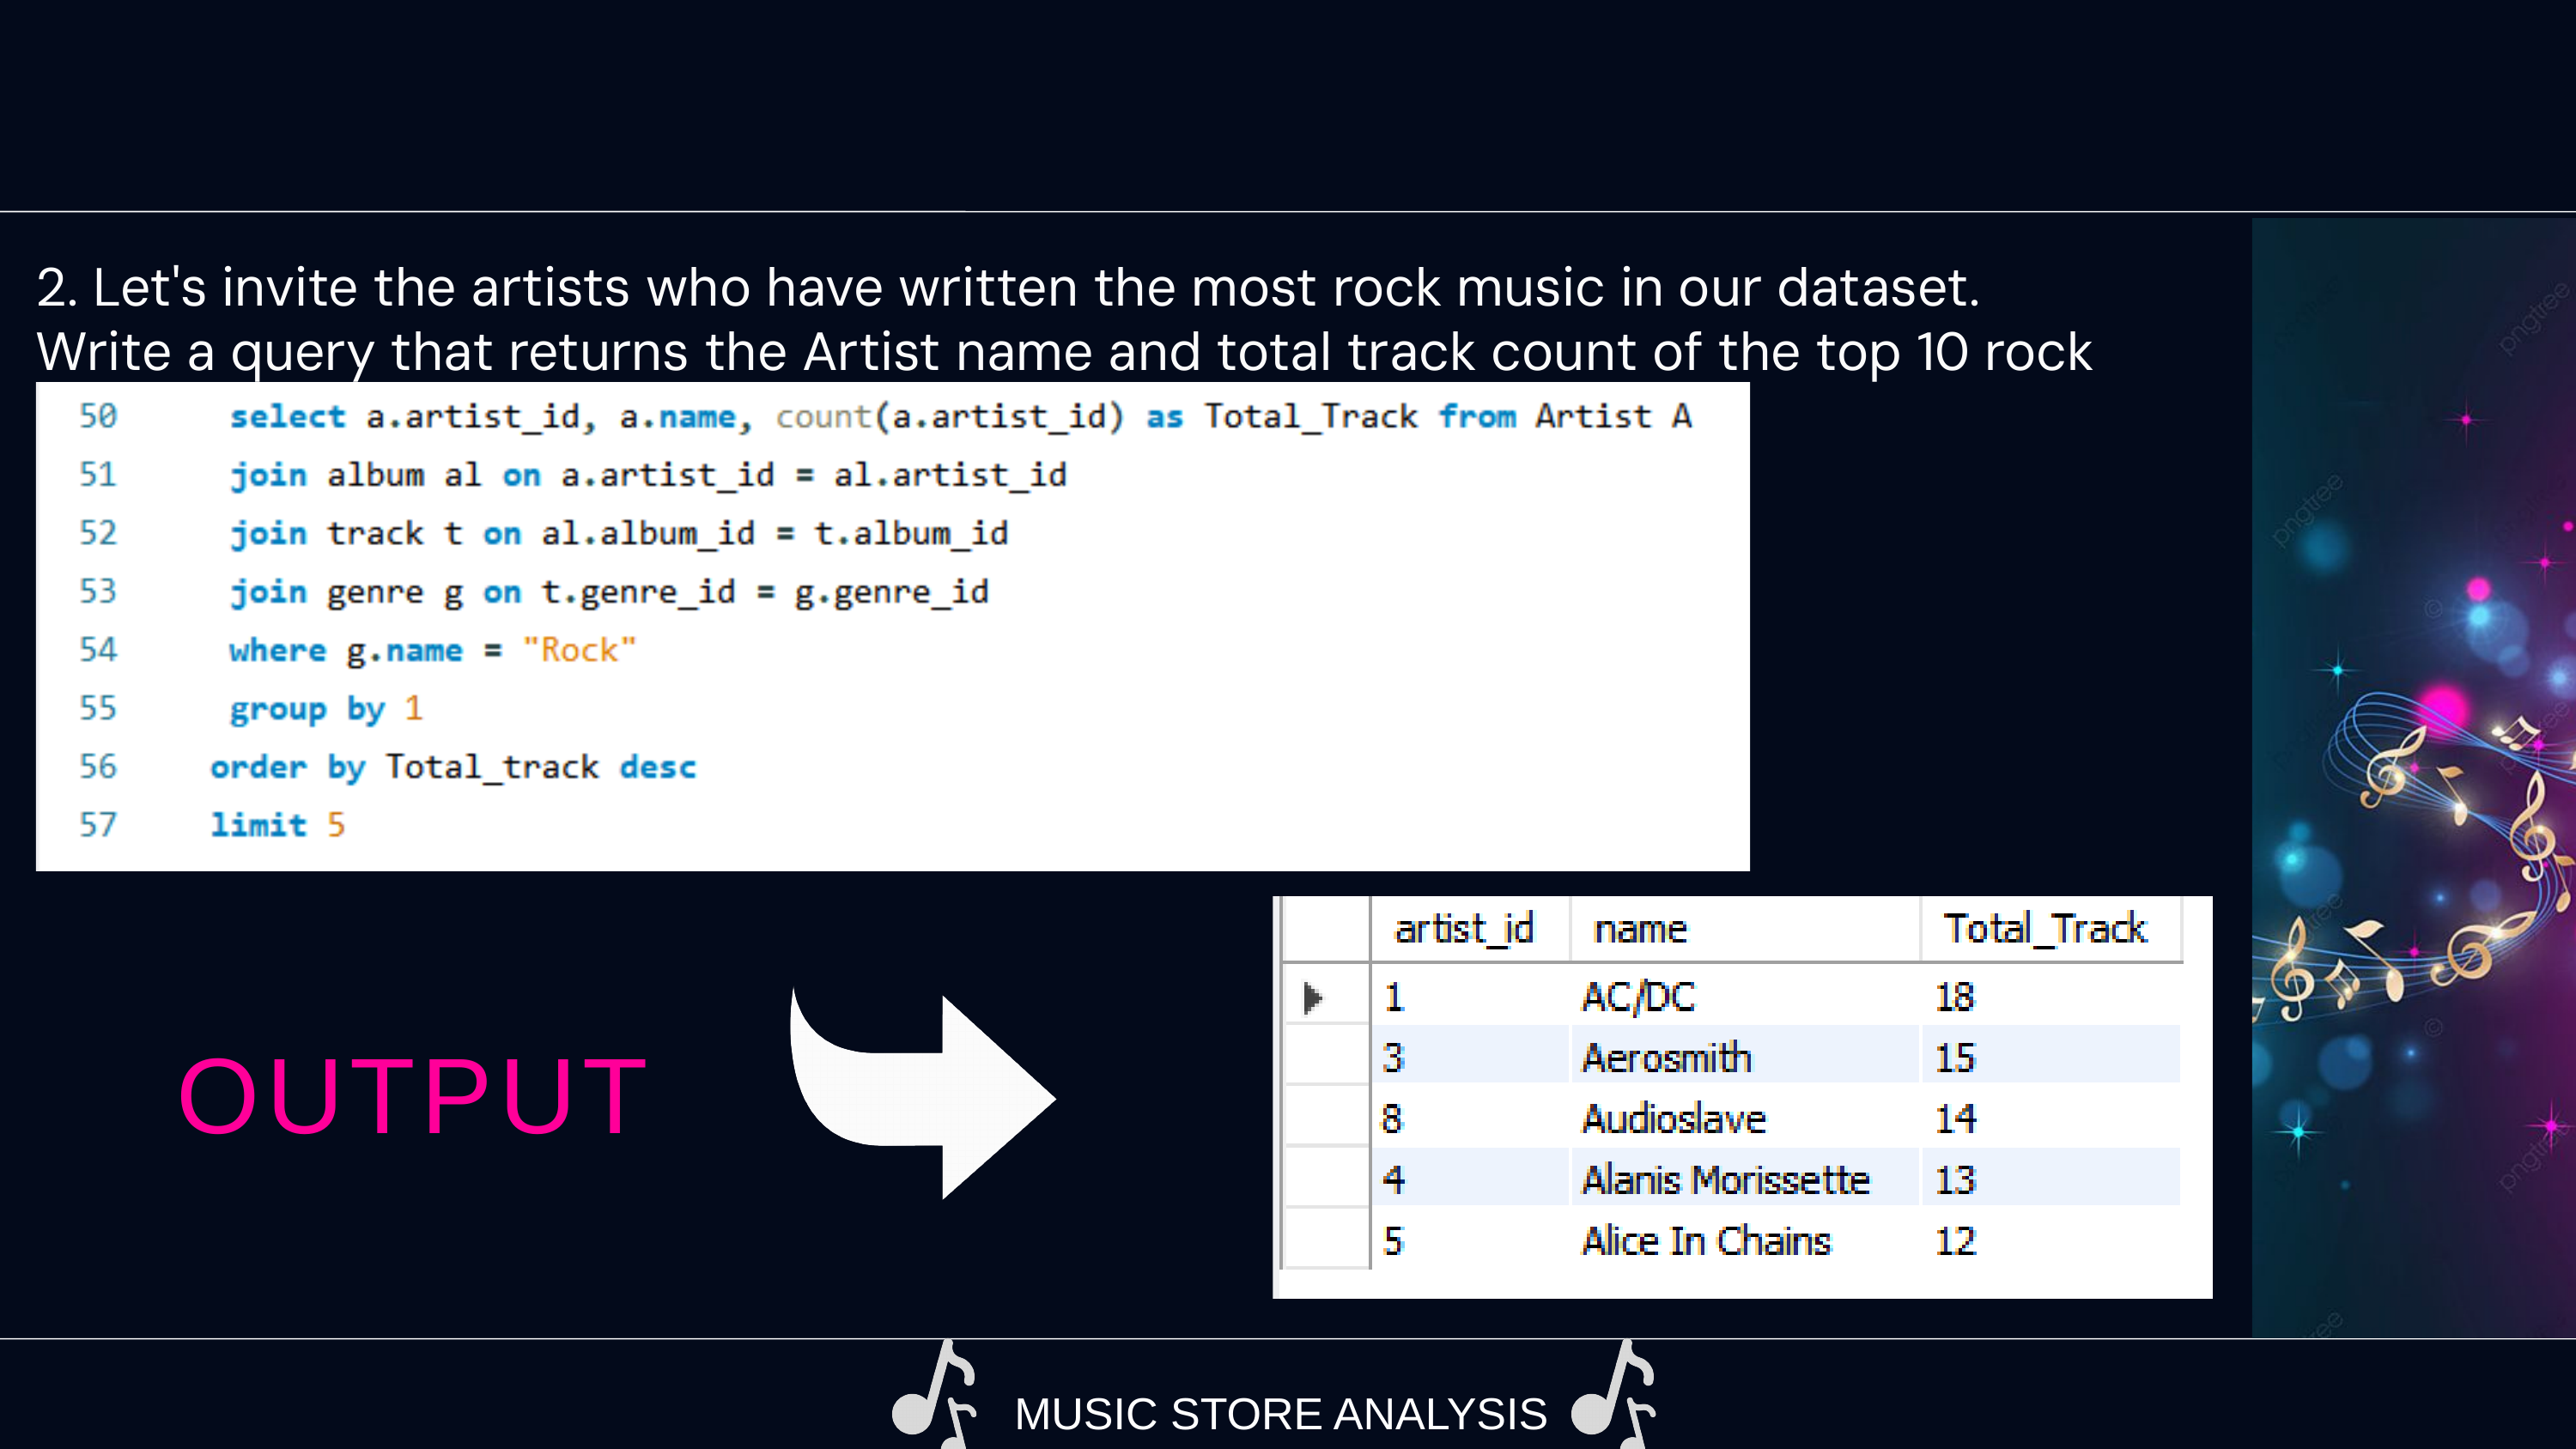

2. Let's invite the artists who have written the most rock music in our dataset.
Write a query that returns the Artist name and total track count of the top 10 rock bands.

OUTPUT

MUSIC STORE ANALYSIS